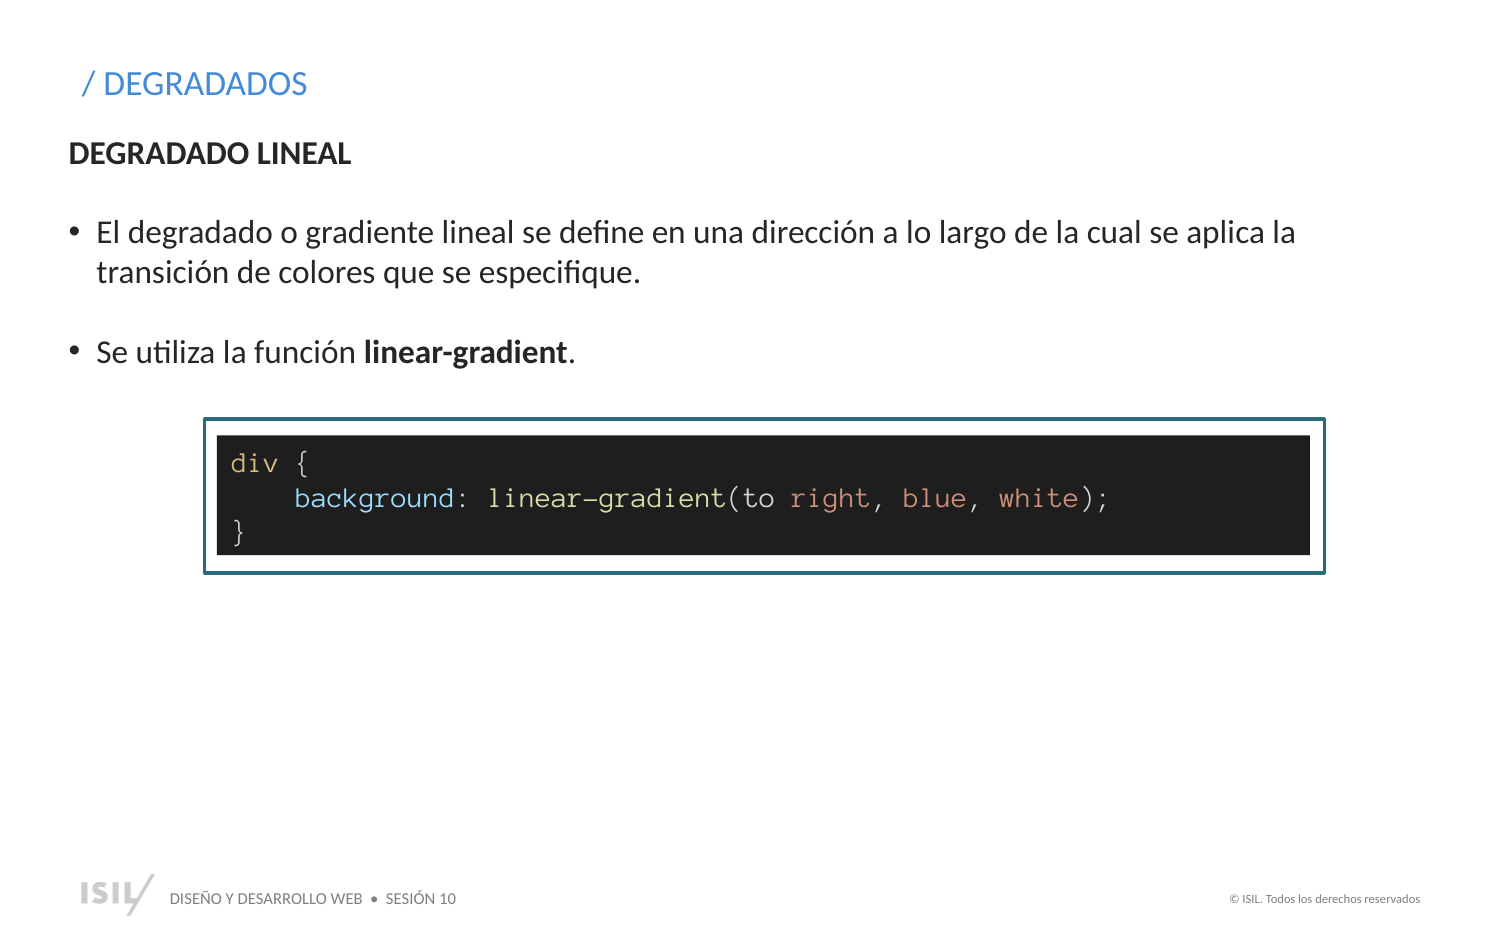

/ DEGRADADOS
DEGRADADO LINEAL

El degradado o gradiente lineal se define en una dirección a lo largo de la cual se aplica la transición de colores que se especifique.

Se utiliza la función linear-gradient.

div {
    background: linear-gradient(to right, blue, white);
}